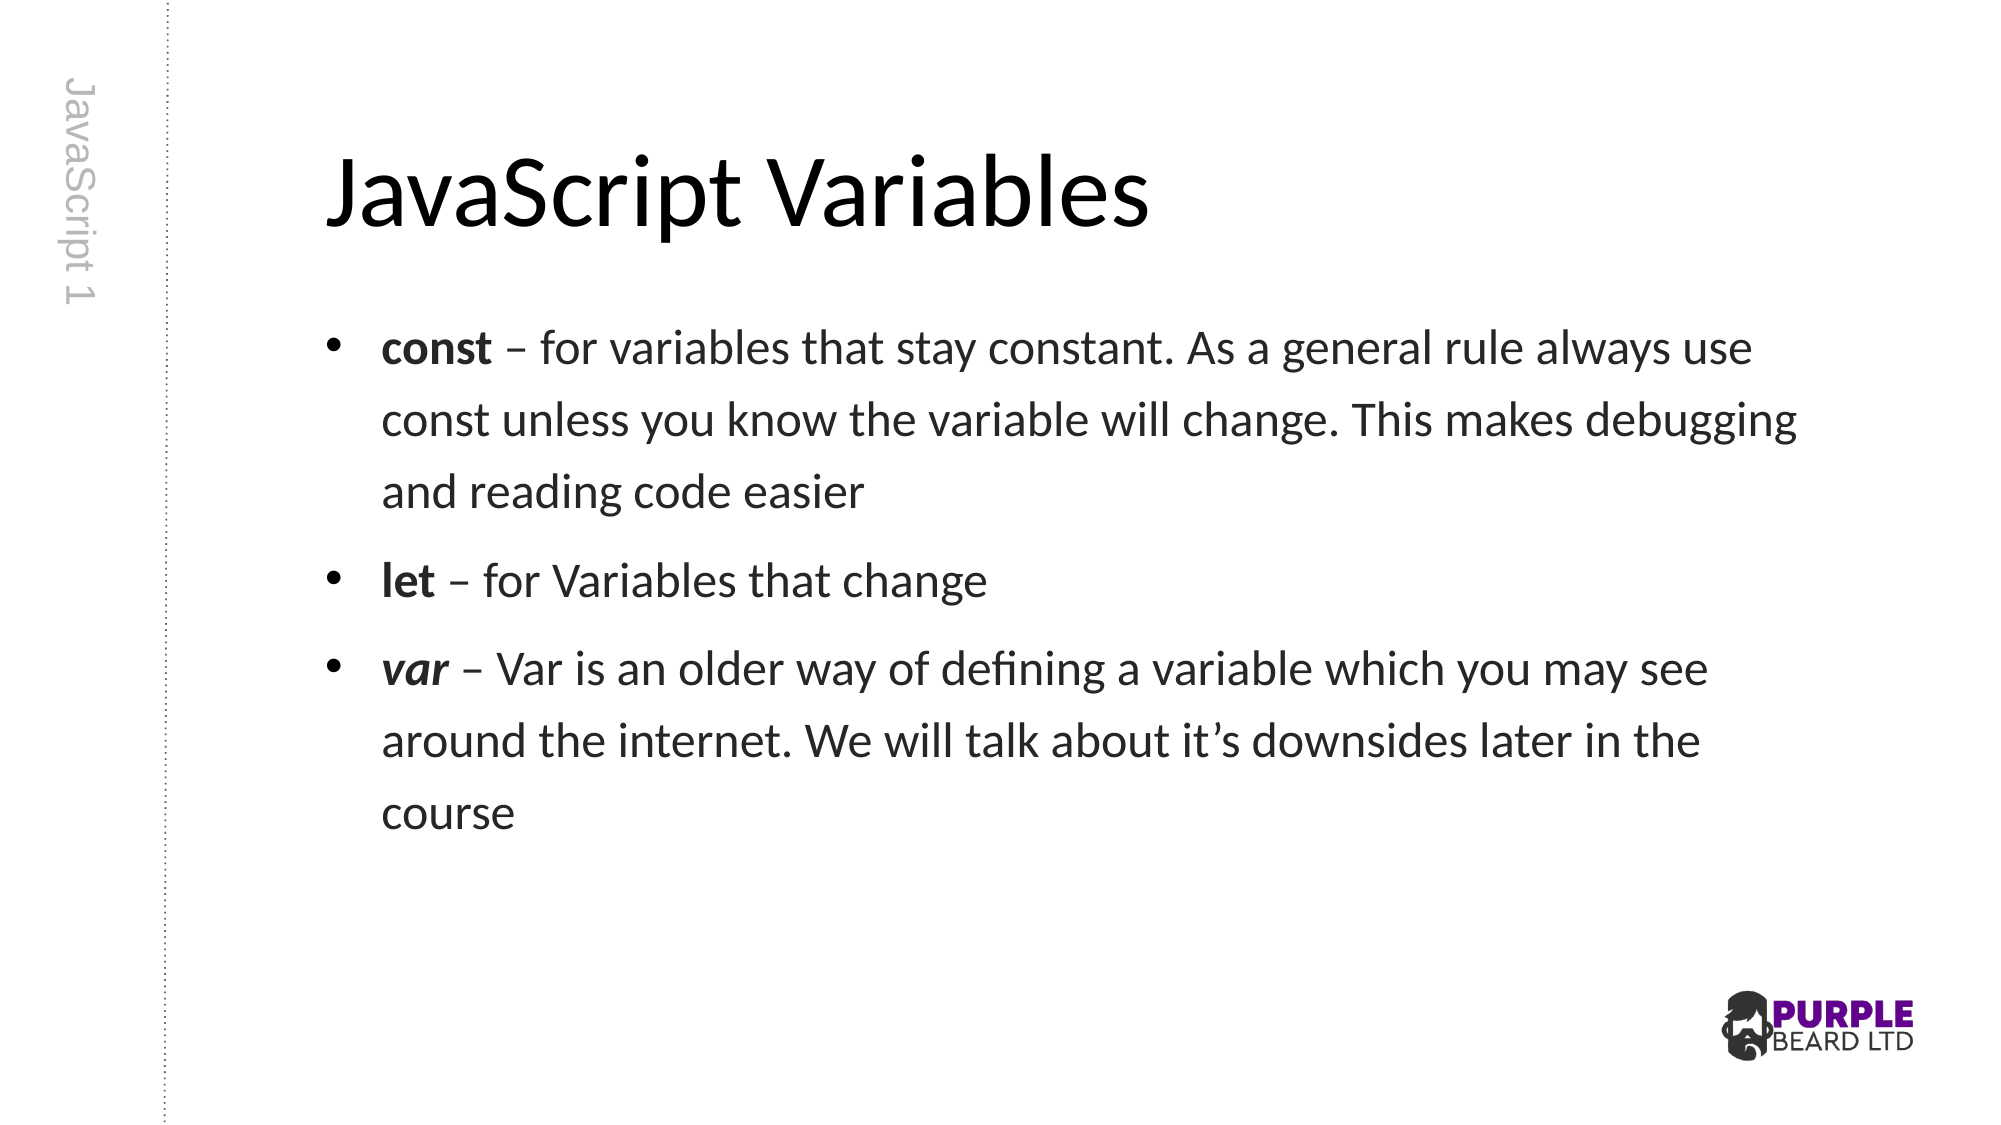

# JavaScript Variables
const – for variables that stay constant. As a general rule always use const unless you know the variable will change. This makes debugging and reading code easier
let – for Variables that change
var – Var is an older way of defining a variable which you may see around the internet. We will talk about it’s downsides later in the course